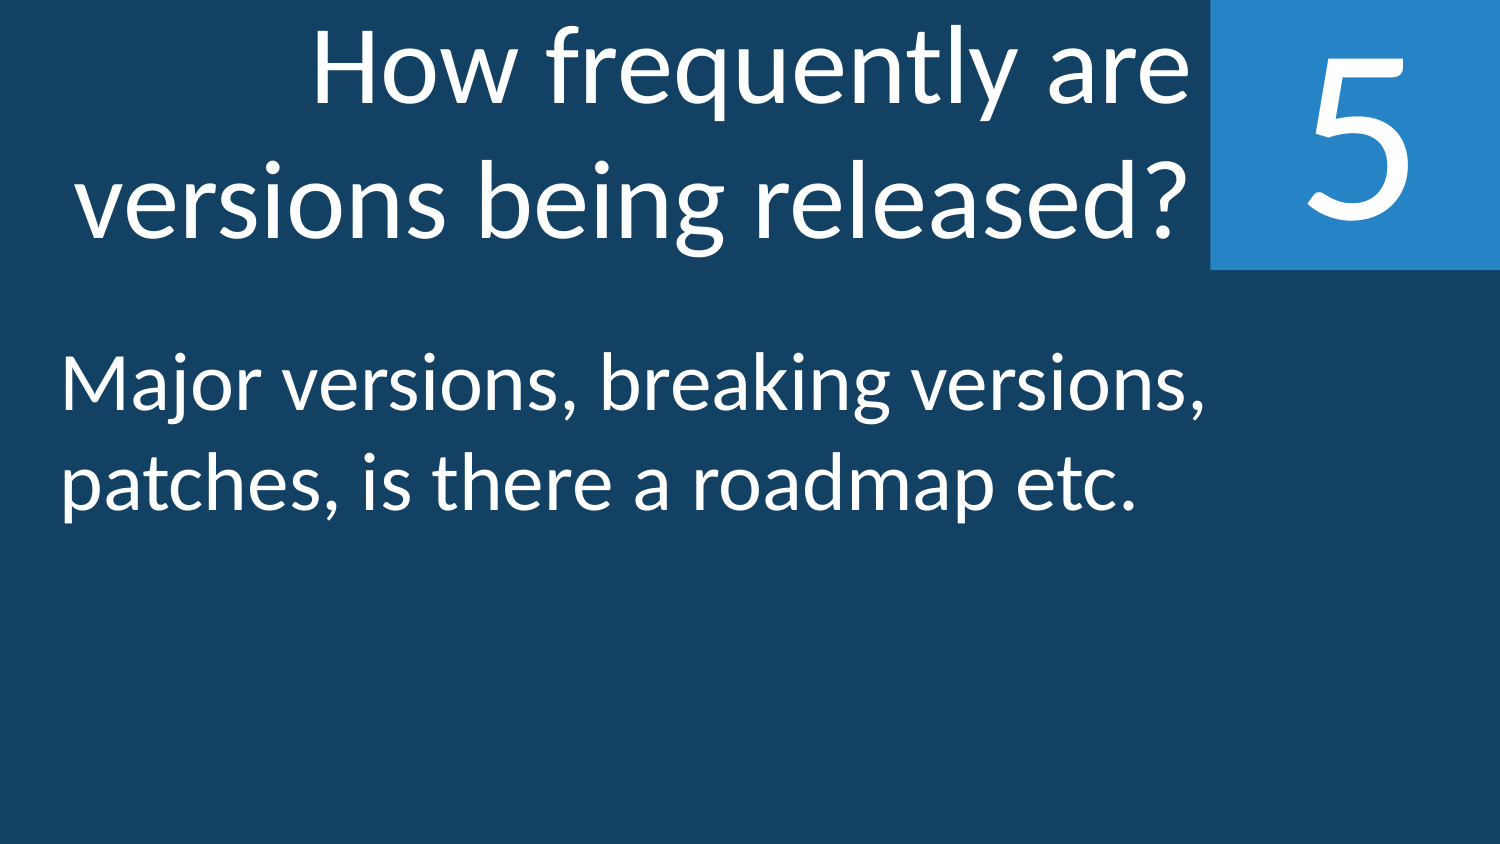

How frequently are versions being released?
5
Major versions, breaking versions, patches, is there a roadmap etc.